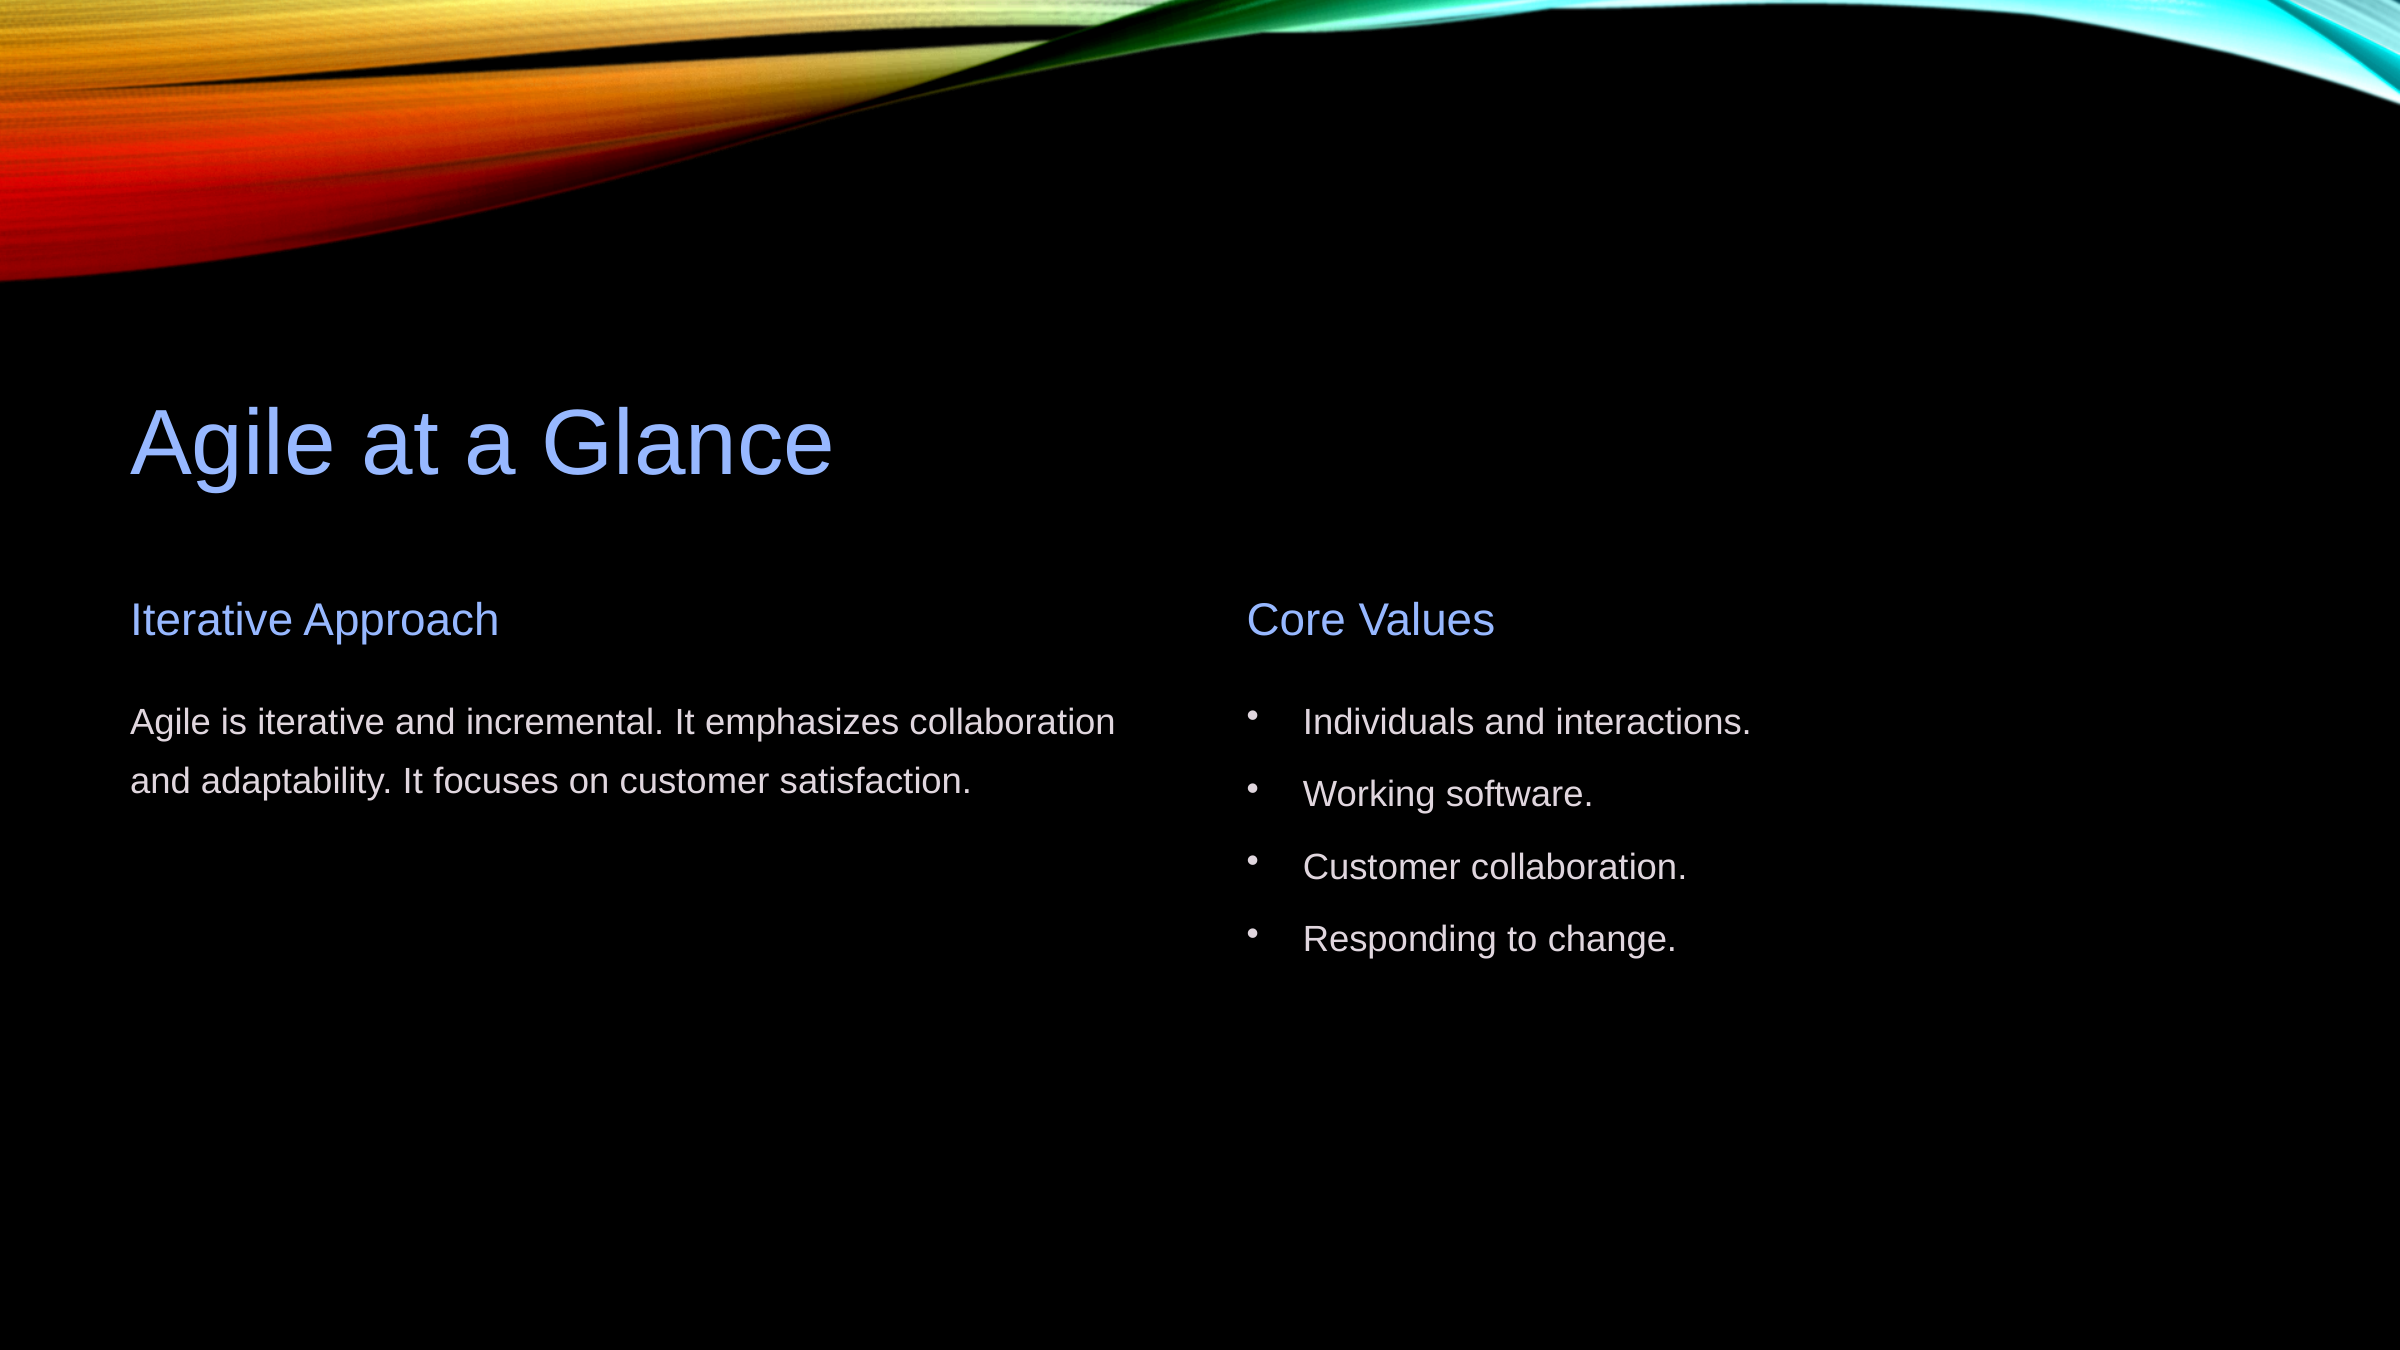

Agile at a Glance
Iterative Approach
Core Values
Agile is iterative and incremental. It emphasizes collaboration and adaptability. It focuses on customer satisfaction.
Individuals and interactions.
Working software.
Customer collaboration.
Responding to change.